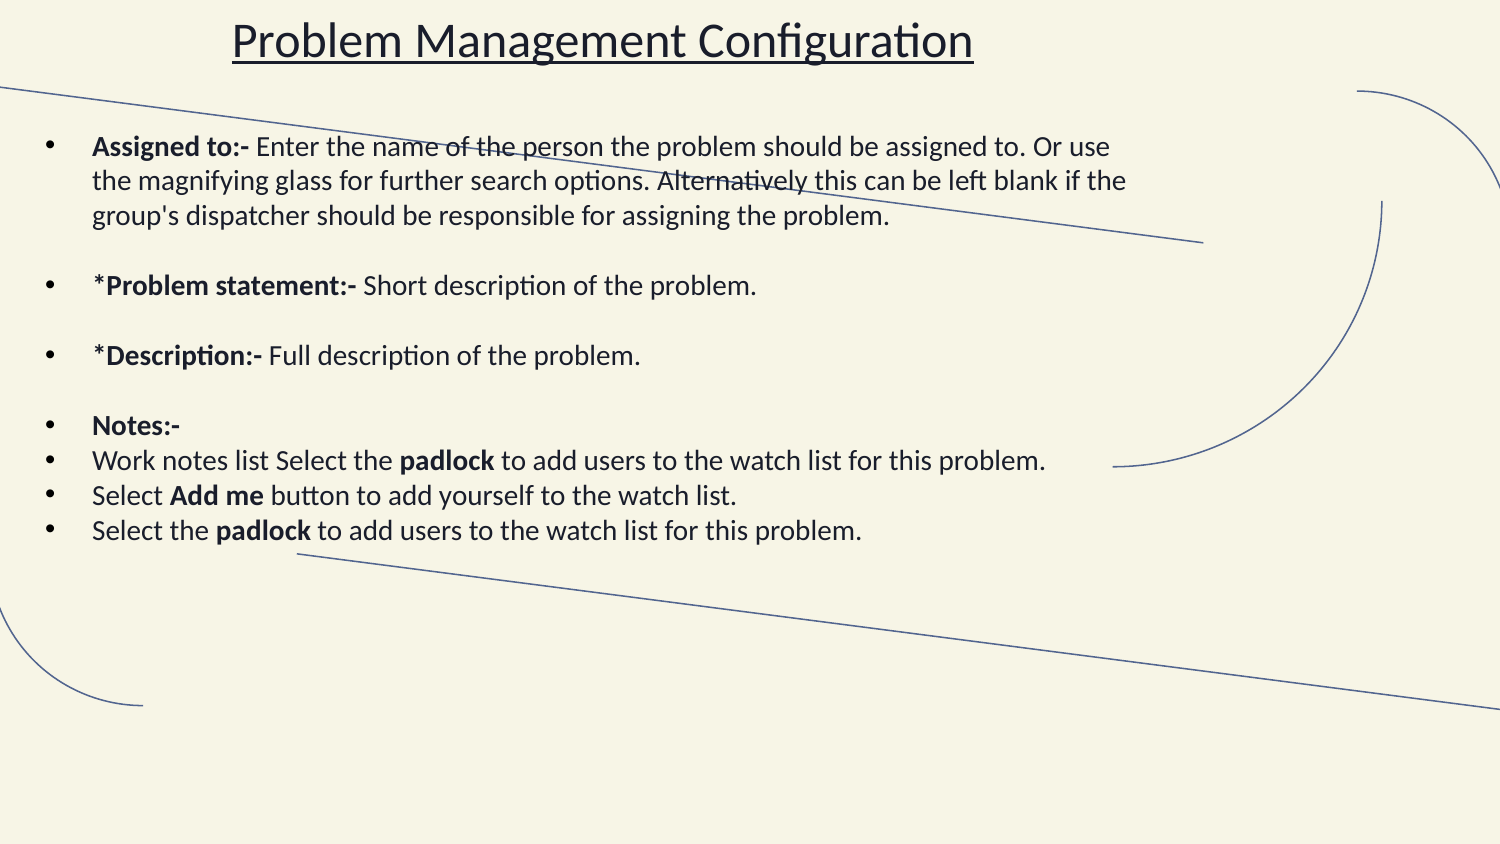

Problem Management Configuration
Assigned to:- Enter the name of the person the problem should be assigned to. Or use the magnifying glass for further search options. Alternatively this can be left blank if the group's dispatcher should be responsible for assigning the problem.

*Problem statement:- Short description of the problem.

*Description:- Full description of the problem.

Notes:-
Work notes list Select the padlock to add users to the watch list for this problem.
Select Add me button to add yourself to the watch list.
Select the padlock to add users to the watch list for this problem.